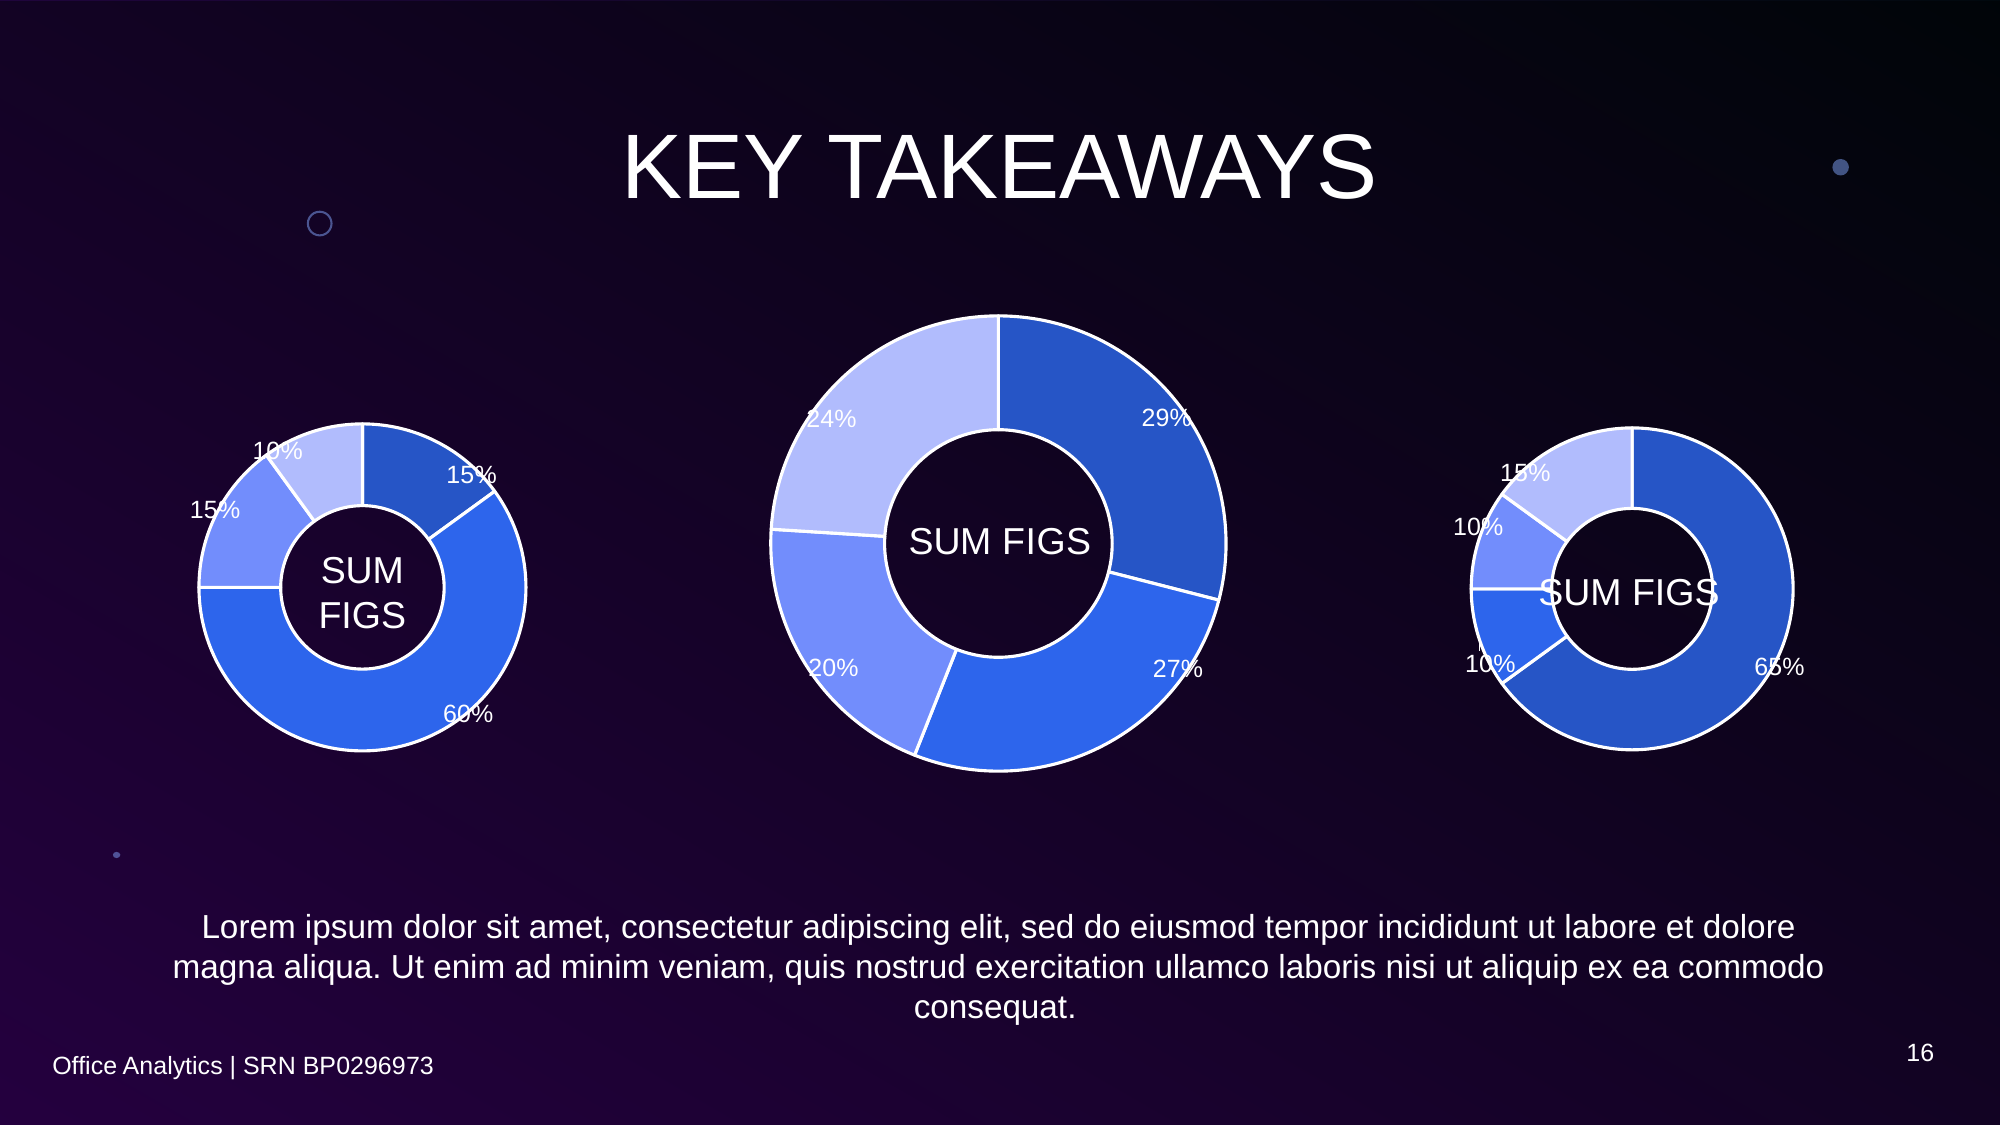

# KEY TAKEAWAYS

### Chart

| Category | Sales |
|---|---|
| Chemical 1 | 0.29 |
| Chemical 2 | 0.27 |
| Chemical 3 | 0.2 |
| Chemical 4 | 0.24 |

### Chart

| Category | Sales |
|---|---|
| 1st Qtr | 0.15 |
| 2nd Qtr | 0.6 |
| 3rd Qtr | 0.15 |
| 4th Qtr | 0.1 |

### Chart

| Category | Sales |
|---|---|
| 1st Qtr | 0.65 |
| 2nd Qtr | 0.1 |
| 3rd Qtr | 0.1 |
| 4th Qtr | 0.15 |
SUM
FIGS
SUM FIGS
Lorem ipsum dolor sit amet, consectetur adipiscing elit, sed do eiusmod tempor incididunt ut labore et dolore magna aliqua. Ut enim ad minim veniam, quis nostrud exercitation ullamco laboris nisi ut aliquip ex ea commodo consequat.
16
Office Analytics | SRN BP0296973